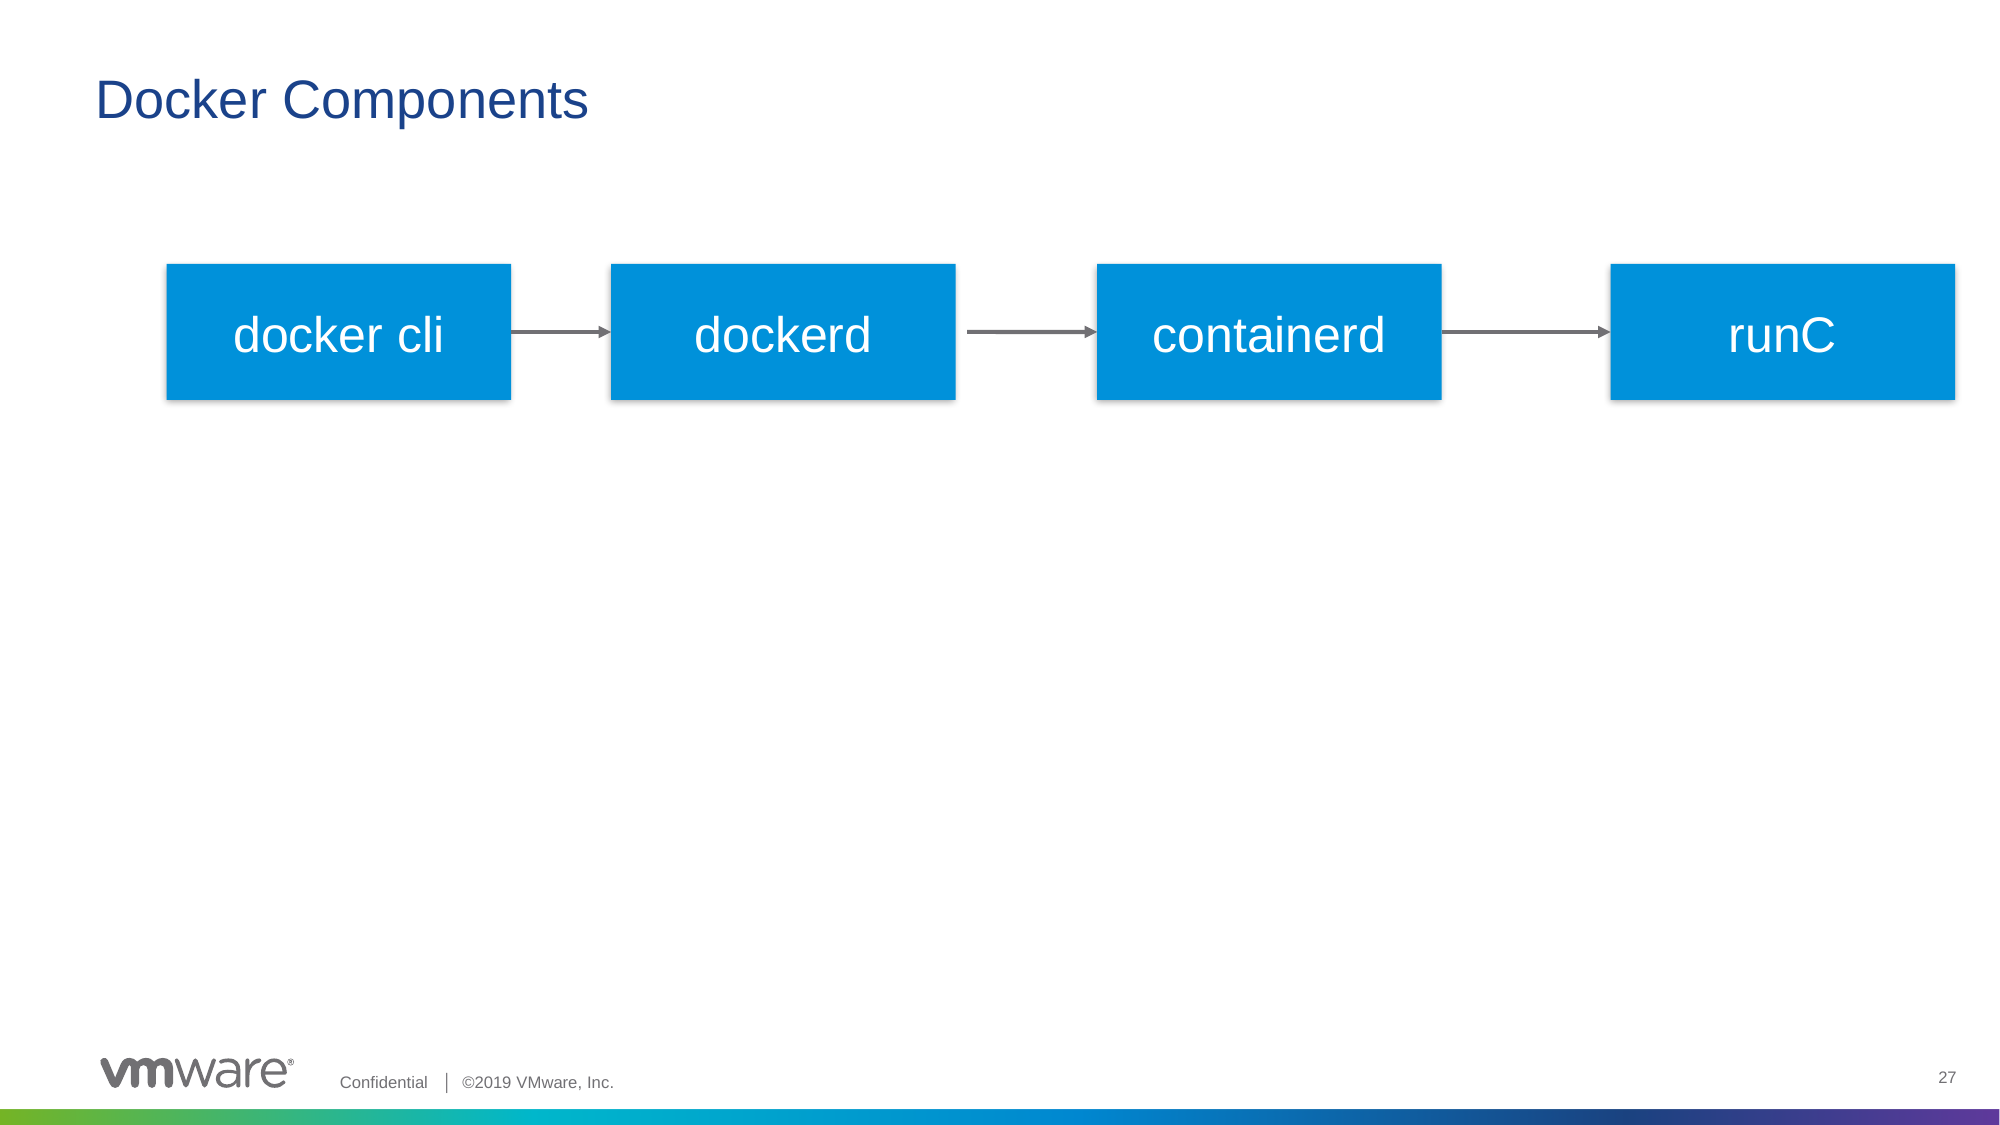

# Docker Components
dockerd
containerd
docker cli
runC